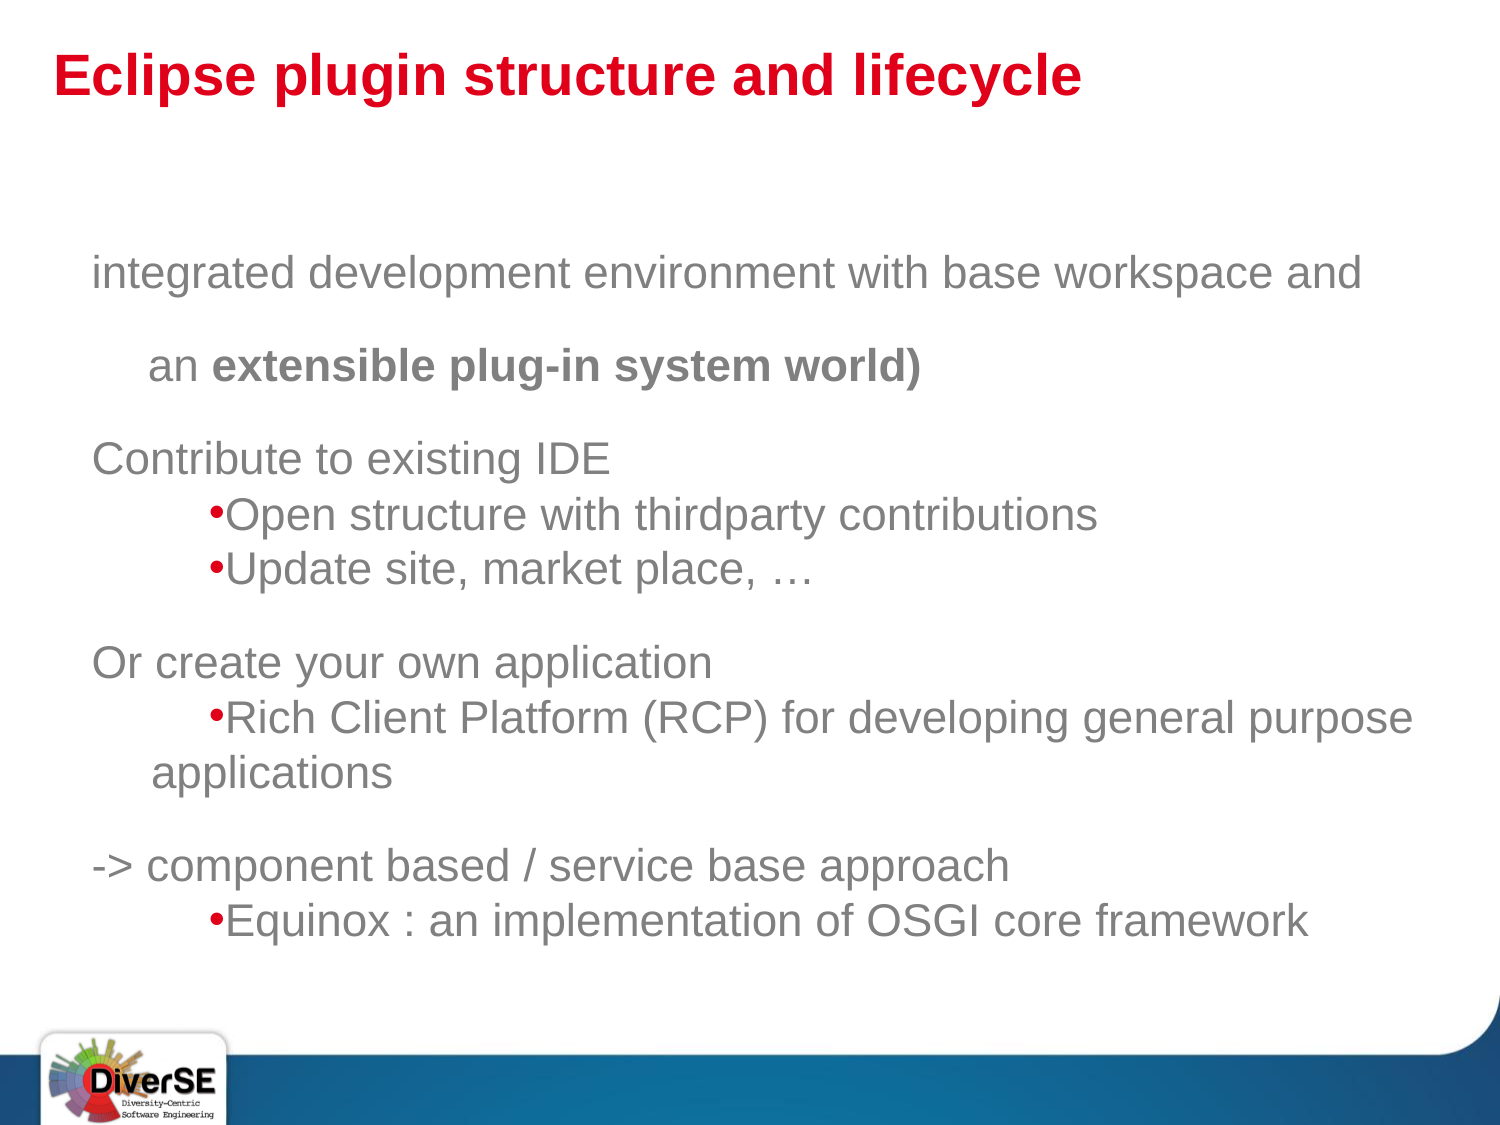

# Eclipse plugin structure and lifecycle
integrated development environment with base workspace and an extensible plug-in system world)
Contribute to existing IDE
Open structure with thirdparty contributions
Update site, market place, …
Or create your own application
Rich Client Platform (RCP) for developing general purpose applications
-> component based / service base approach
Equinox : an implementation of OSGI core framework